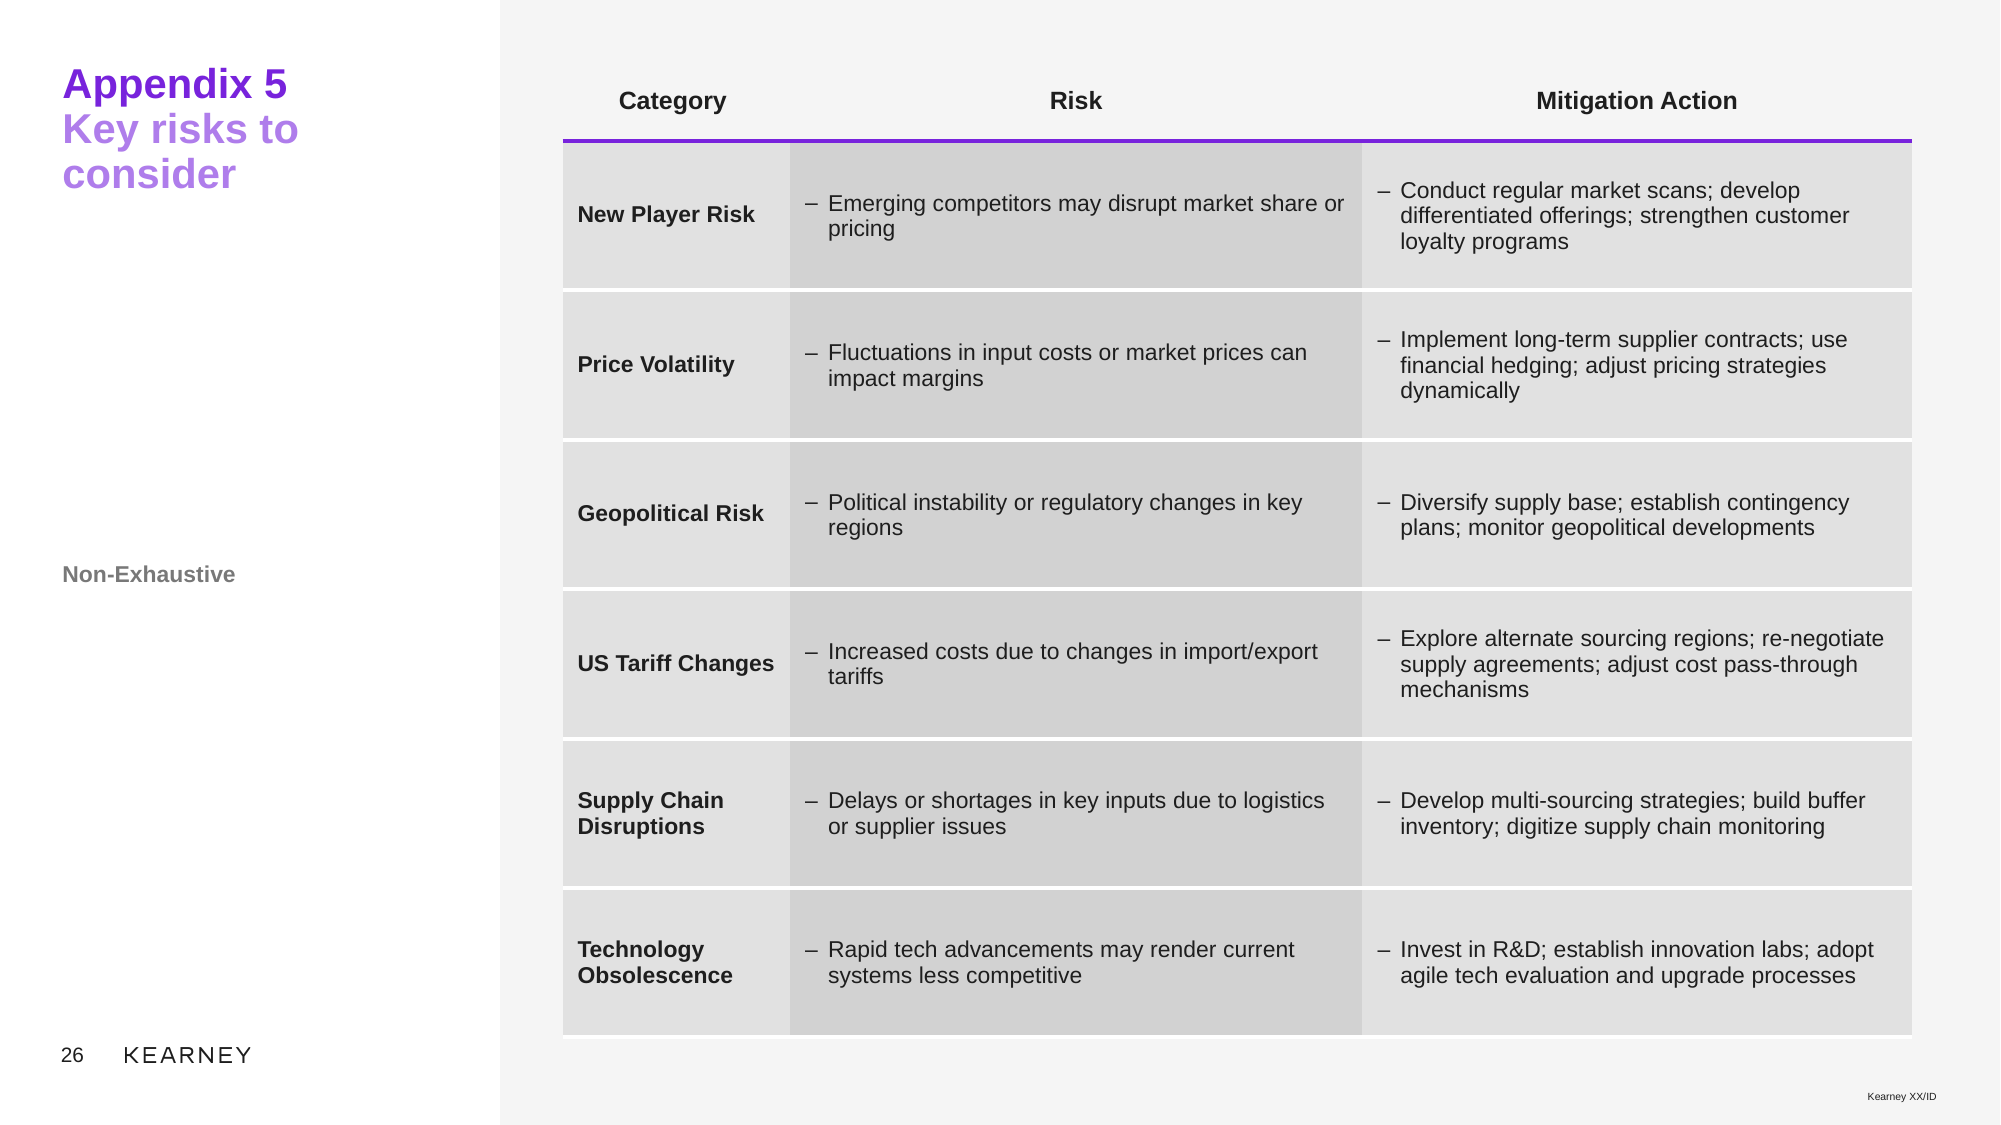

# Appendix 5 Key risks to consider
| Category | Risk | Mitigation Action |
| --- | --- | --- |
| New Player Risk | Emerging competitors may disrupt market share or pricing | Conduct regular market scans; develop differentiated offerings; strengthen customer loyalty programs |
| Price Volatility | Fluctuations in input costs or market prices can impact margins | Implement long-term supplier contracts; use financial hedging; adjust pricing strategies dynamically |
| Geopolitical Risk | Political instability or regulatory changes in key regions | Diversify supply base; establish contingency plans; monitor geopolitical developments |
| US Tariff Changes | Increased costs due to changes in import/export tariffs | Explore alternate sourcing regions; re-negotiate supply agreements; adjust cost pass-through mechanisms |
| Supply Chain Disruptions | Delays or shortages in key inputs due to logistics or supplier issues | Develop multi-sourcing strategies; build buffer inventory; digitize supply chain monitoring |
| Technology Obsolescence | Rapid tech advancements may render current systems less competitive | Invest in R&D; establish innovation labs; adopt agile tech evaluation and upgrade processes |
Non-Exhaustive